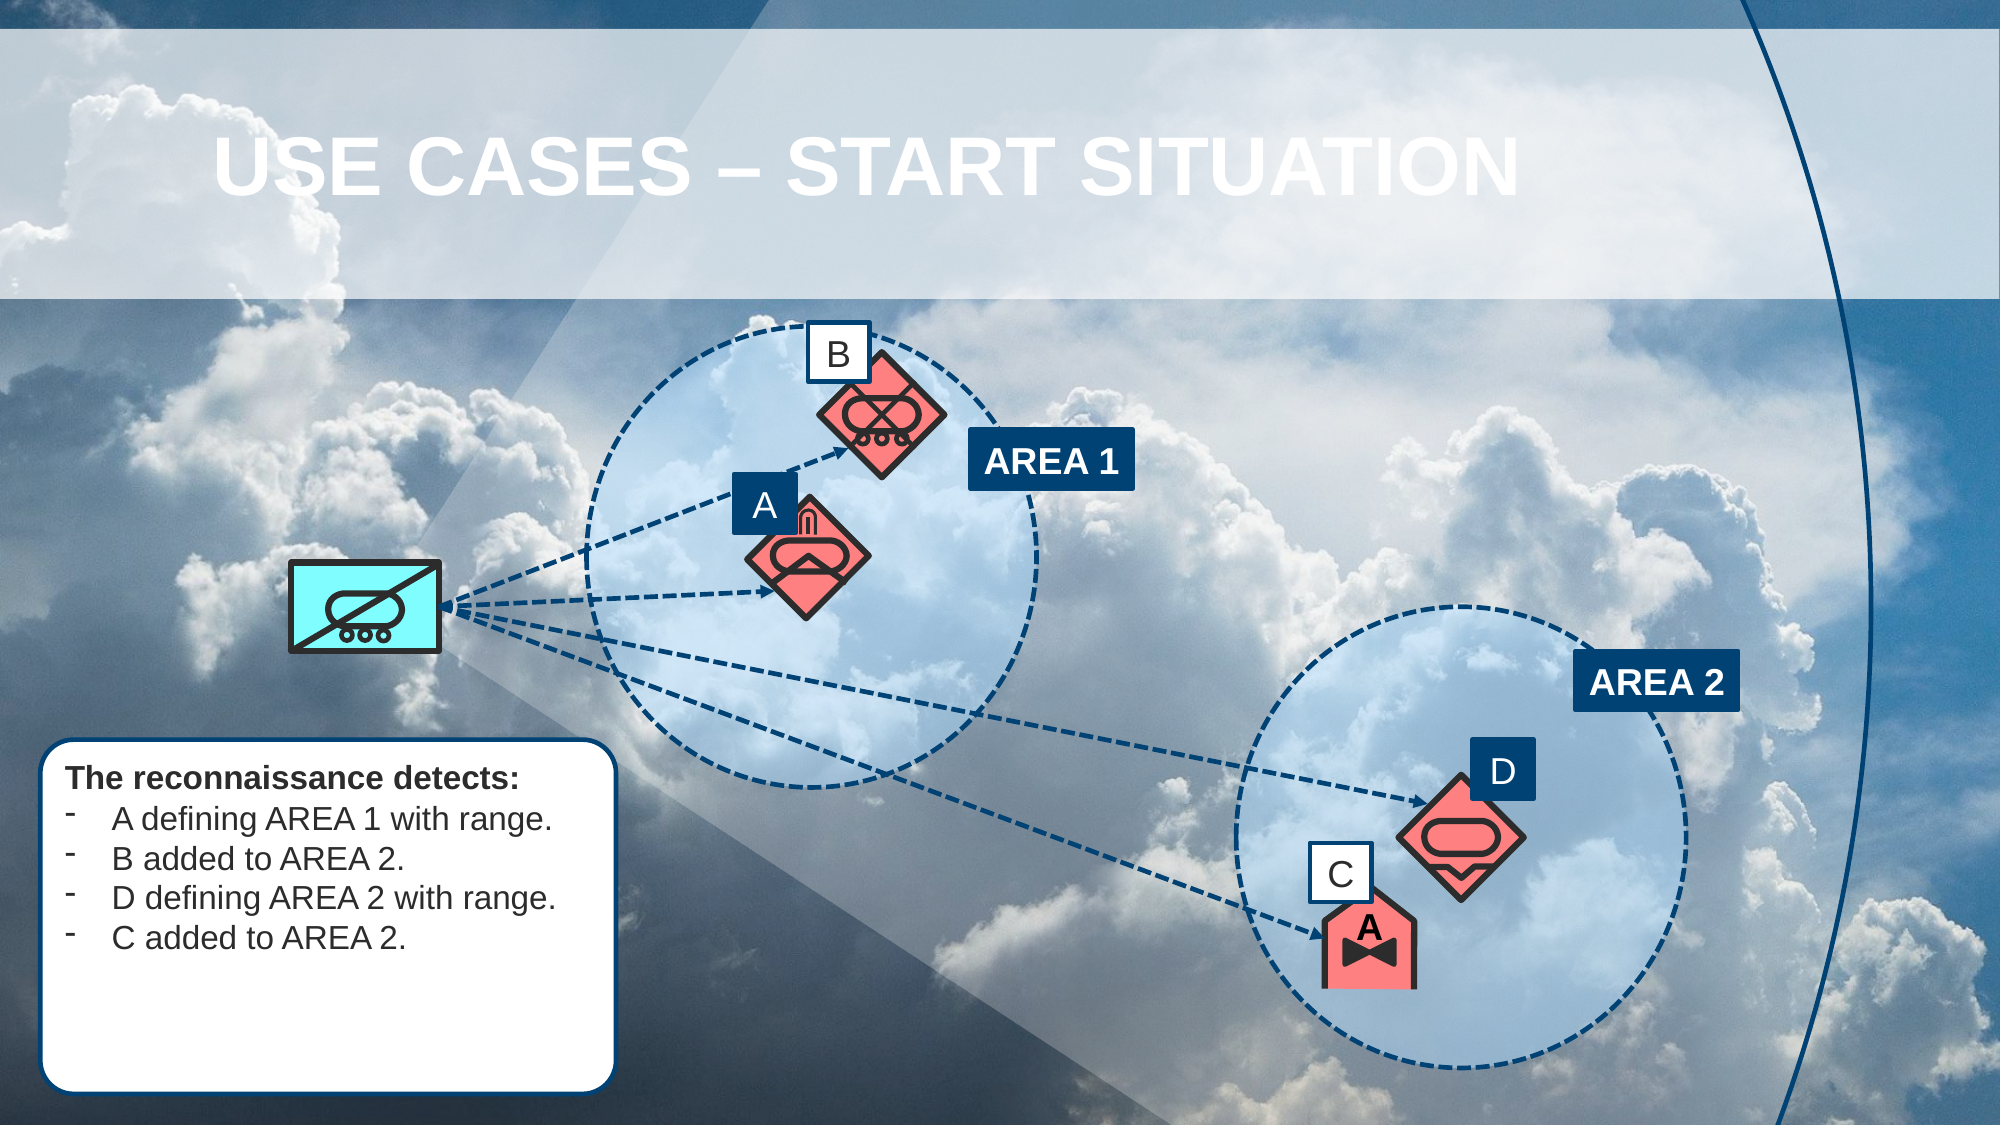

# use cases – start situation
B

AREA 1
A

AREA 2
The reconnaissance detects:
A defining AREA 1 with range.
B added to AREA 2.
D defining AREA 2 with range.
C added to AREA 2.

D

C

A